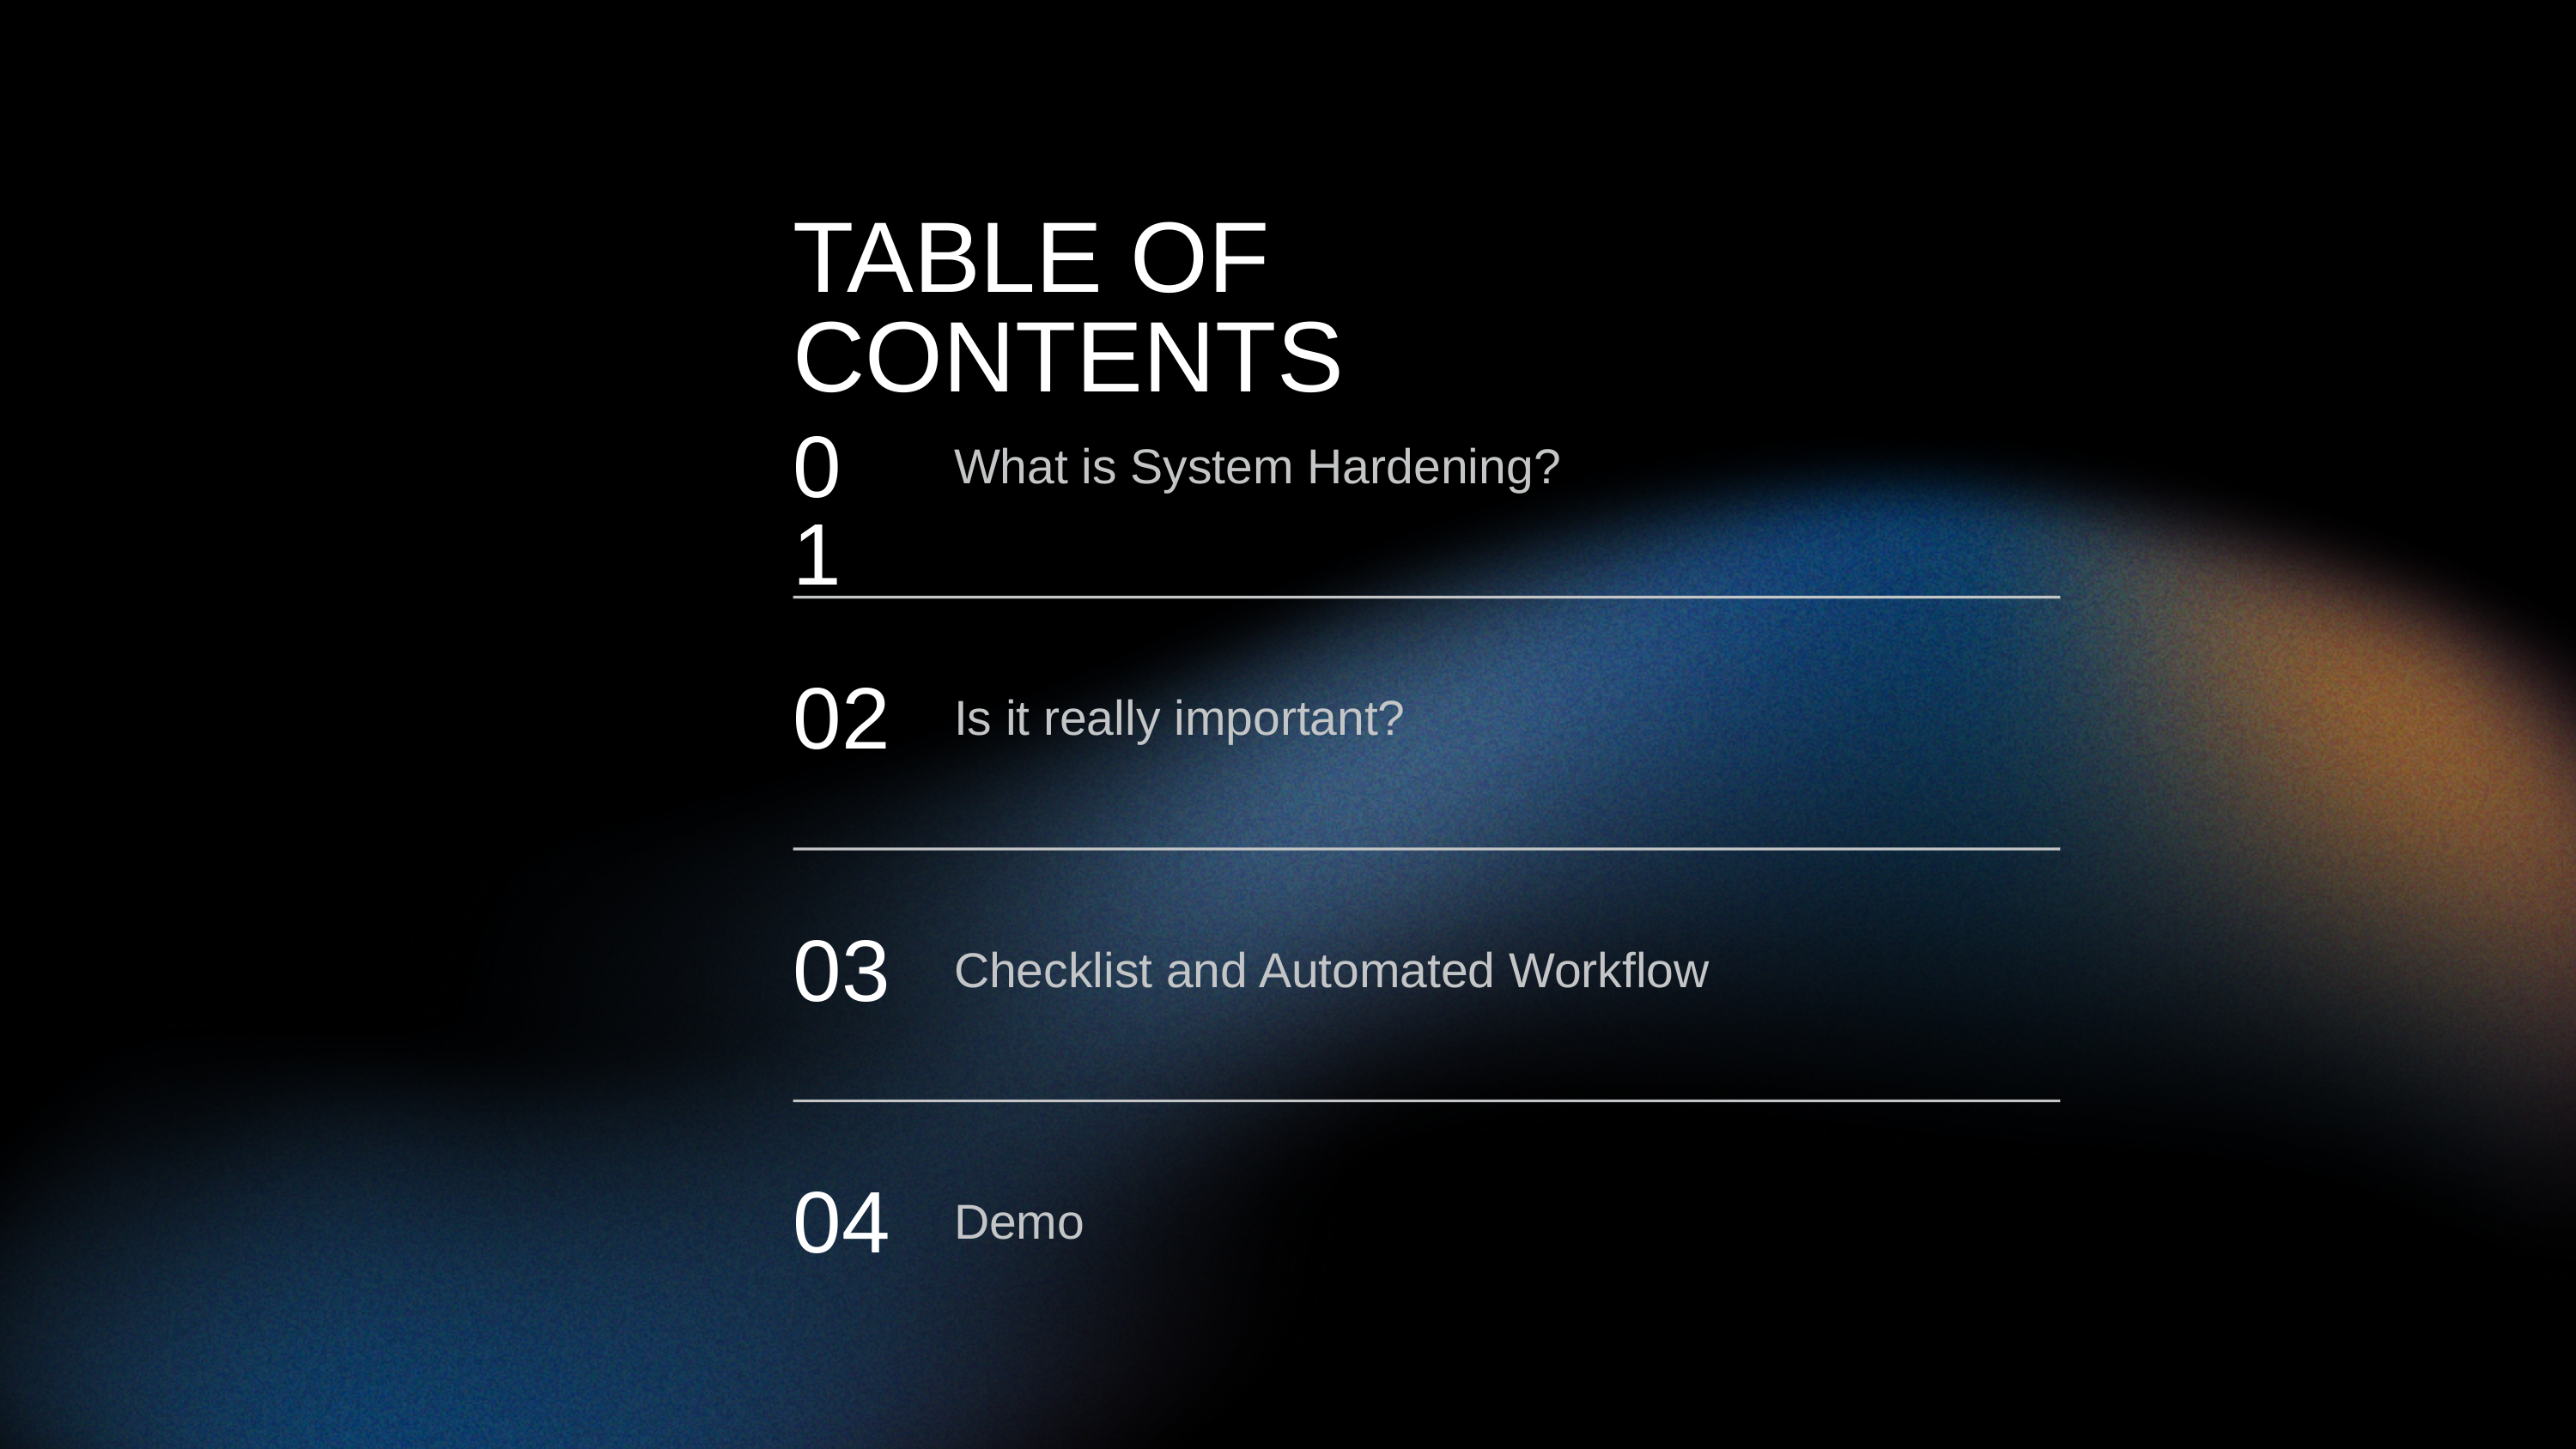

TABLE OF CONTENTS

01
What is System Hardening?

02
Is it really important?

03
Checklist and Automated Workflow

04
Demo